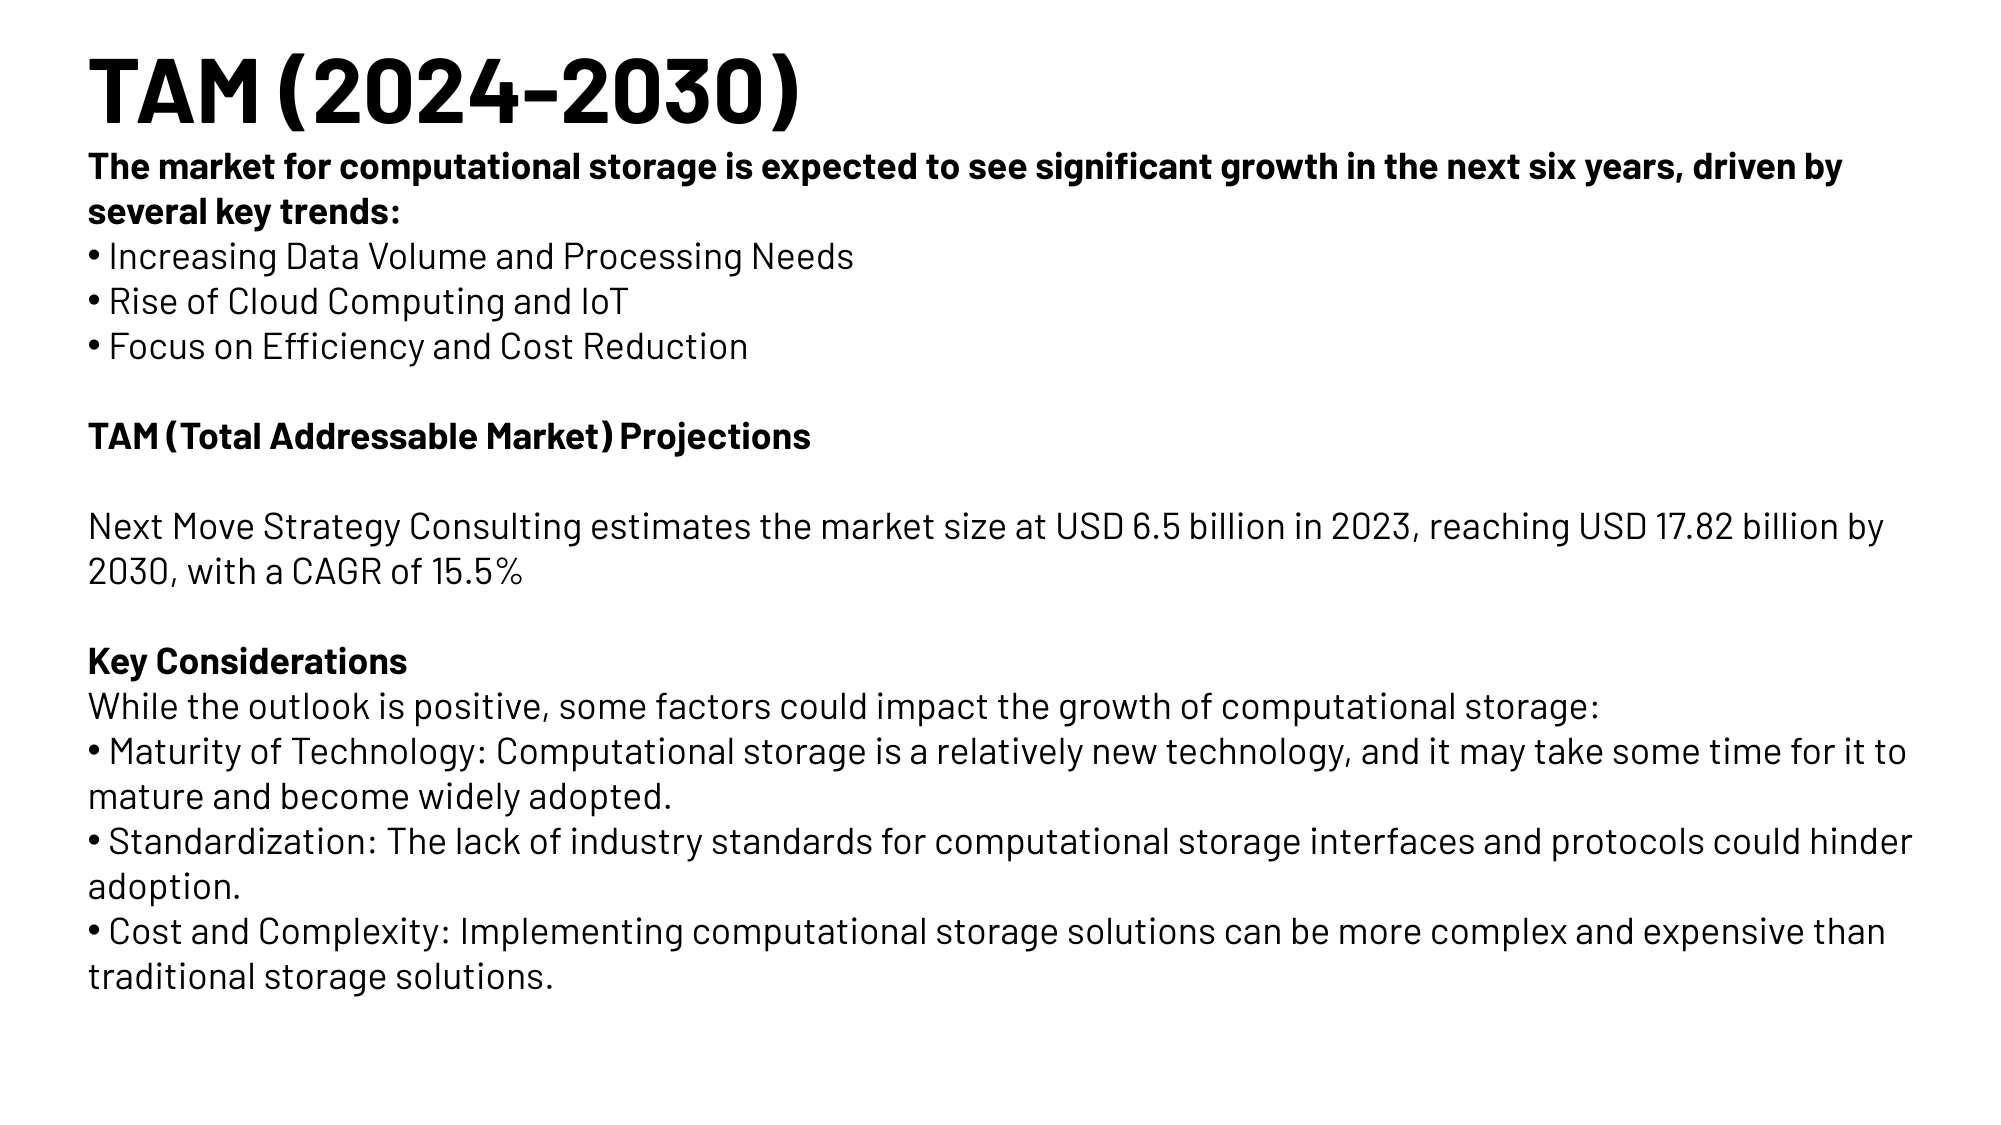

TAM (2024-2030)
The market for computational storage is expected to see significant growth in the next six years, driven by several key trends:
 Increasing Data Volume and Processing Needs
 Rise of Cloud Computing and IoT
 Focus on Efficiency and Cost Reduction

TAM (Total Addressable Market) Projections

Next Move Strategy Consulting estimates the market size at USD 6.5 billion in 2023, reaching USD 17.82 billion by 2030, with a CAGR of 15.5%

Key Considerations
While the outlook is positive, some factors could impact the growth of computational storage:
 Maturity of Technology: Computational storage is a relatively new technology, and it may take some time for it to mature and become widely adopted.
 Standardization: The lack of industry standards for computational storage interfaces and protocols could hinder adoption.
 Cost and Complexity: Implementing computational storage solutions can be more complex and expensive than traditional storage solutions.